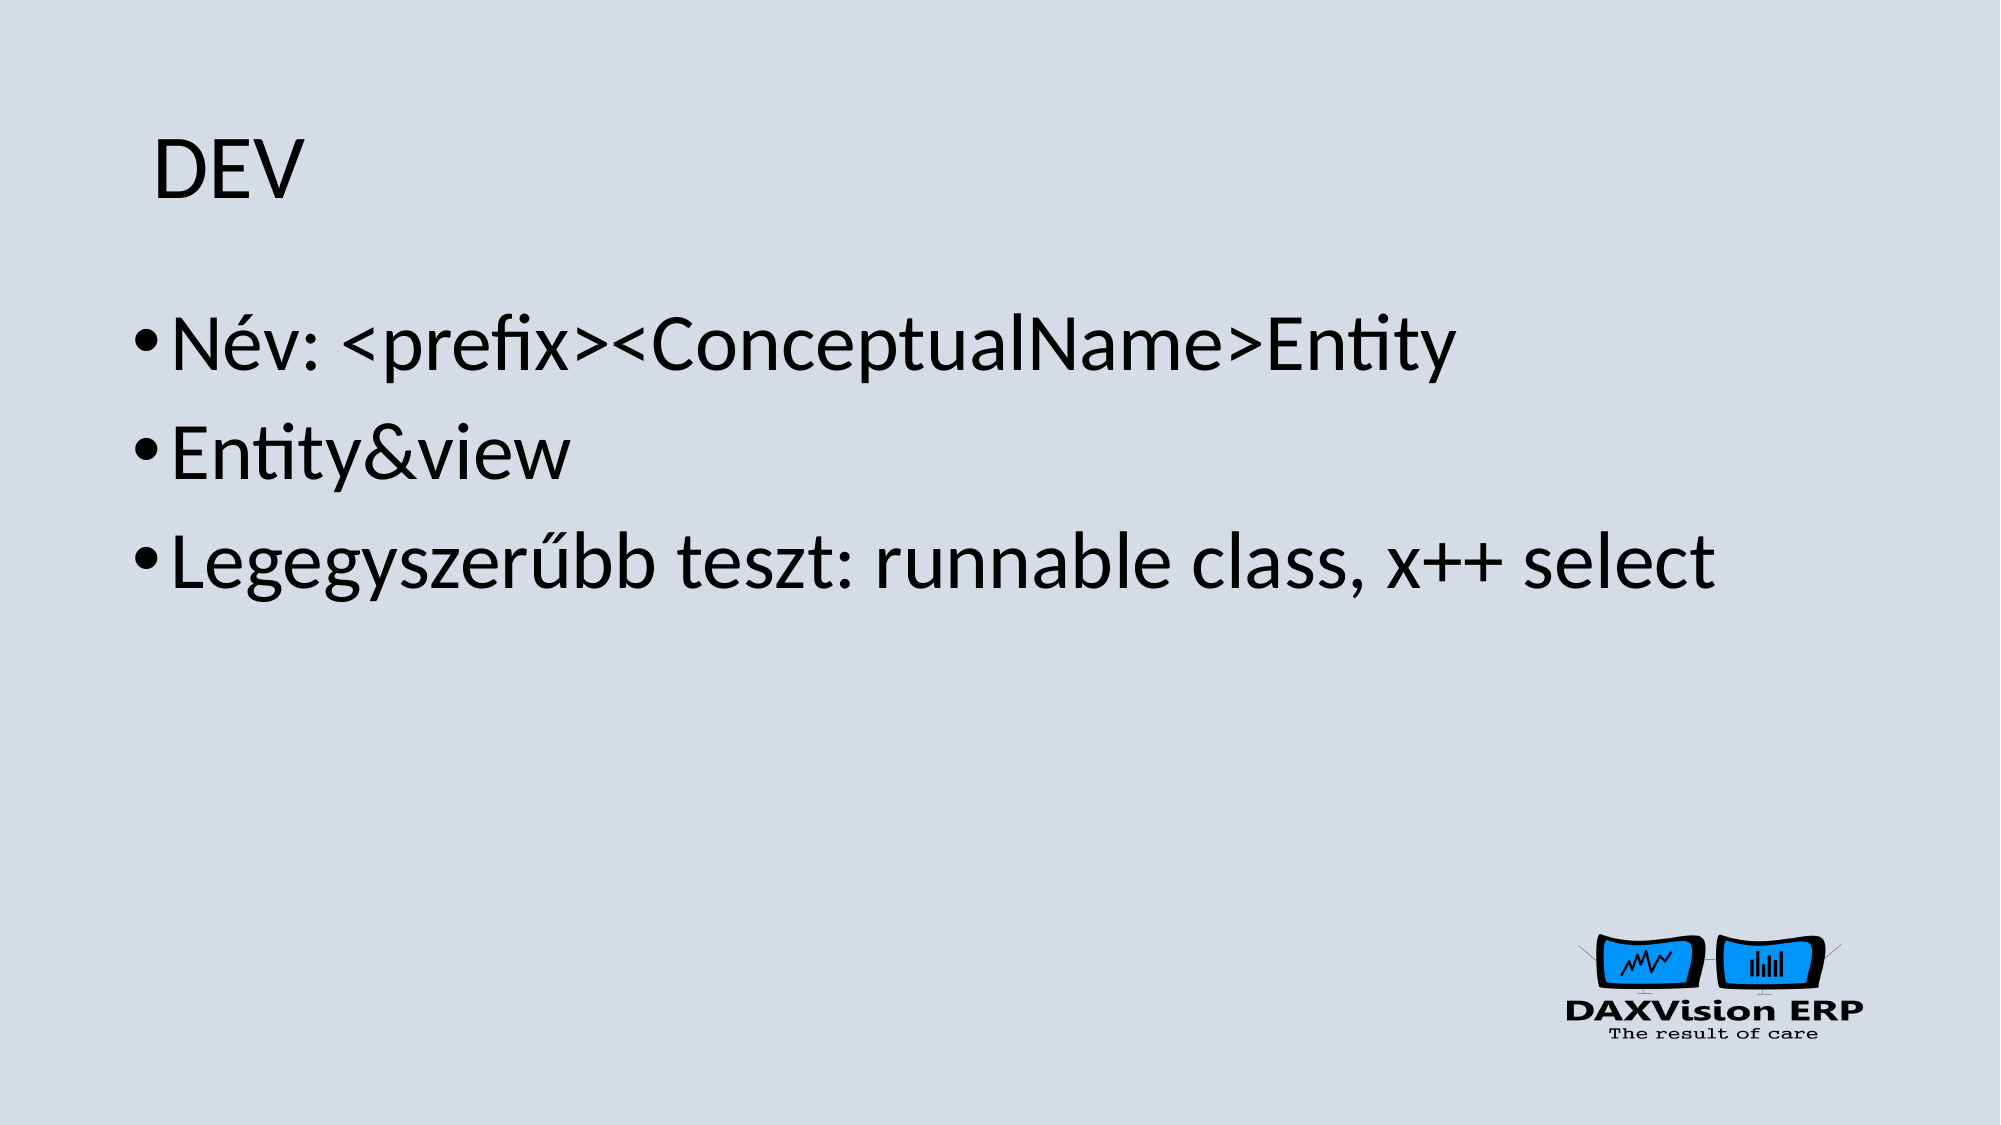

# DEV
Név: <prefix><ConceptualName>Entity
Entity&view
Legegyszerűbb teszt: runnable class, x++ select